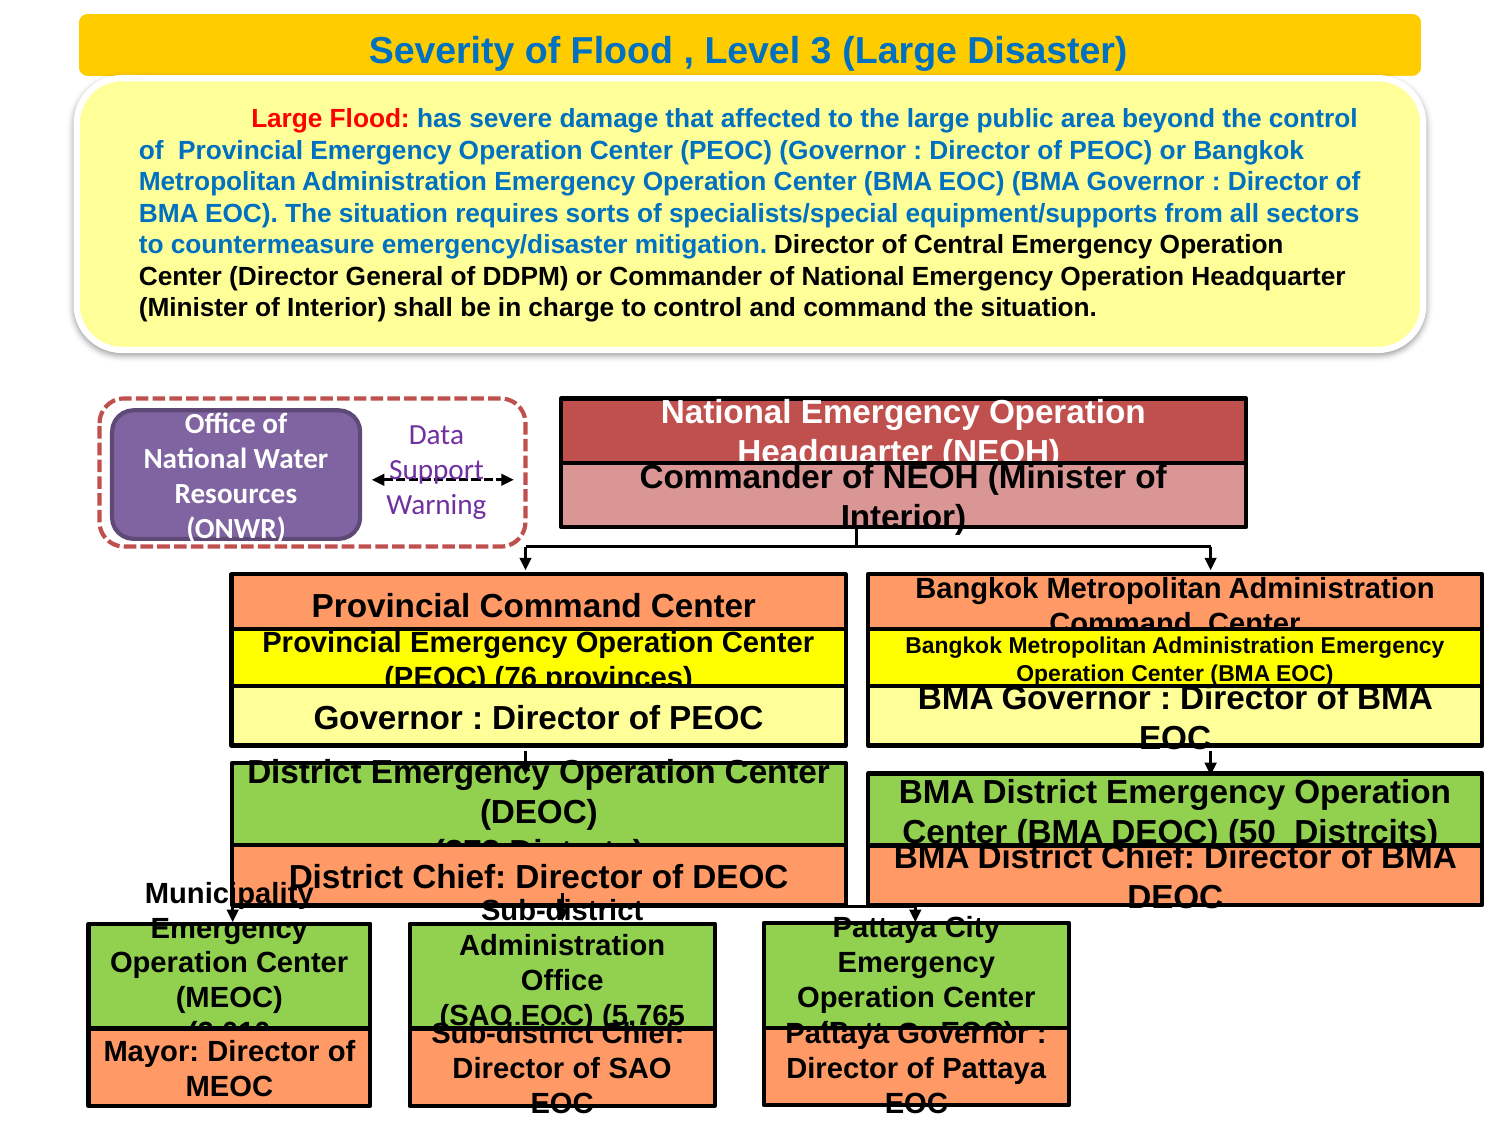

# Severity of Flood , Level 3 (Large Disaster)

	 Large Flood: has severe damage that affected to the large public area beyond the control of  Provincial Emergency Operation Center (PEOC) (Governor : Director of PEOC) or Bangkok Metropolitan Administration Emergency Operation Center (BMA EOC) (BMA Governor : Director of BMA EOC). The situation requires sorts of specialists/special equipment/supports from all sectors to countermeasure emergency/disaster mitigation. Director of Central Emergency Operation Center (Director General of DDPM) or Commander of National Emergency Operation Headquarter (Minister of Interior) shall be in charge to control and command the situation.

Data Support
Warning
National Emergency Operation Headquarter (NEOH)
Commander of NEOH (Minister of Interior)
Office of National Water Resources (ONWR)
Provincial Command Center
Provincial Emergency Operation Center (PEOC) (76 provinces)
Governor : Director of PEOC
Bangkok Metropolitan Administration Command  Center
Bangkok Metropolitan Administration Emergency Operation Center (BMA EOC)
BMA Governor : Director of BMA EOC
District Emergency Operation Center (DEOC)
(878 Distrcts)
District Chief: Director of DEOC
BMA District Emergency Operation Center (BMA DEOC) (50  Distrcits)
BMA District Chief: Director of BMA DEOC
Pattaya City Emergency Operation Center
(Pattaya EOC)
Pattaya Governor : Director of Pattaya EOC
Municipality Emergency Operation Center (MEOC)
(2,010 Municipalities)
Mayor: Director of MEOC
Sub-district
Administration Office
(SAO EOC) (5,765 SAOs)
Sub-district Chief:
Director of SAO EOC